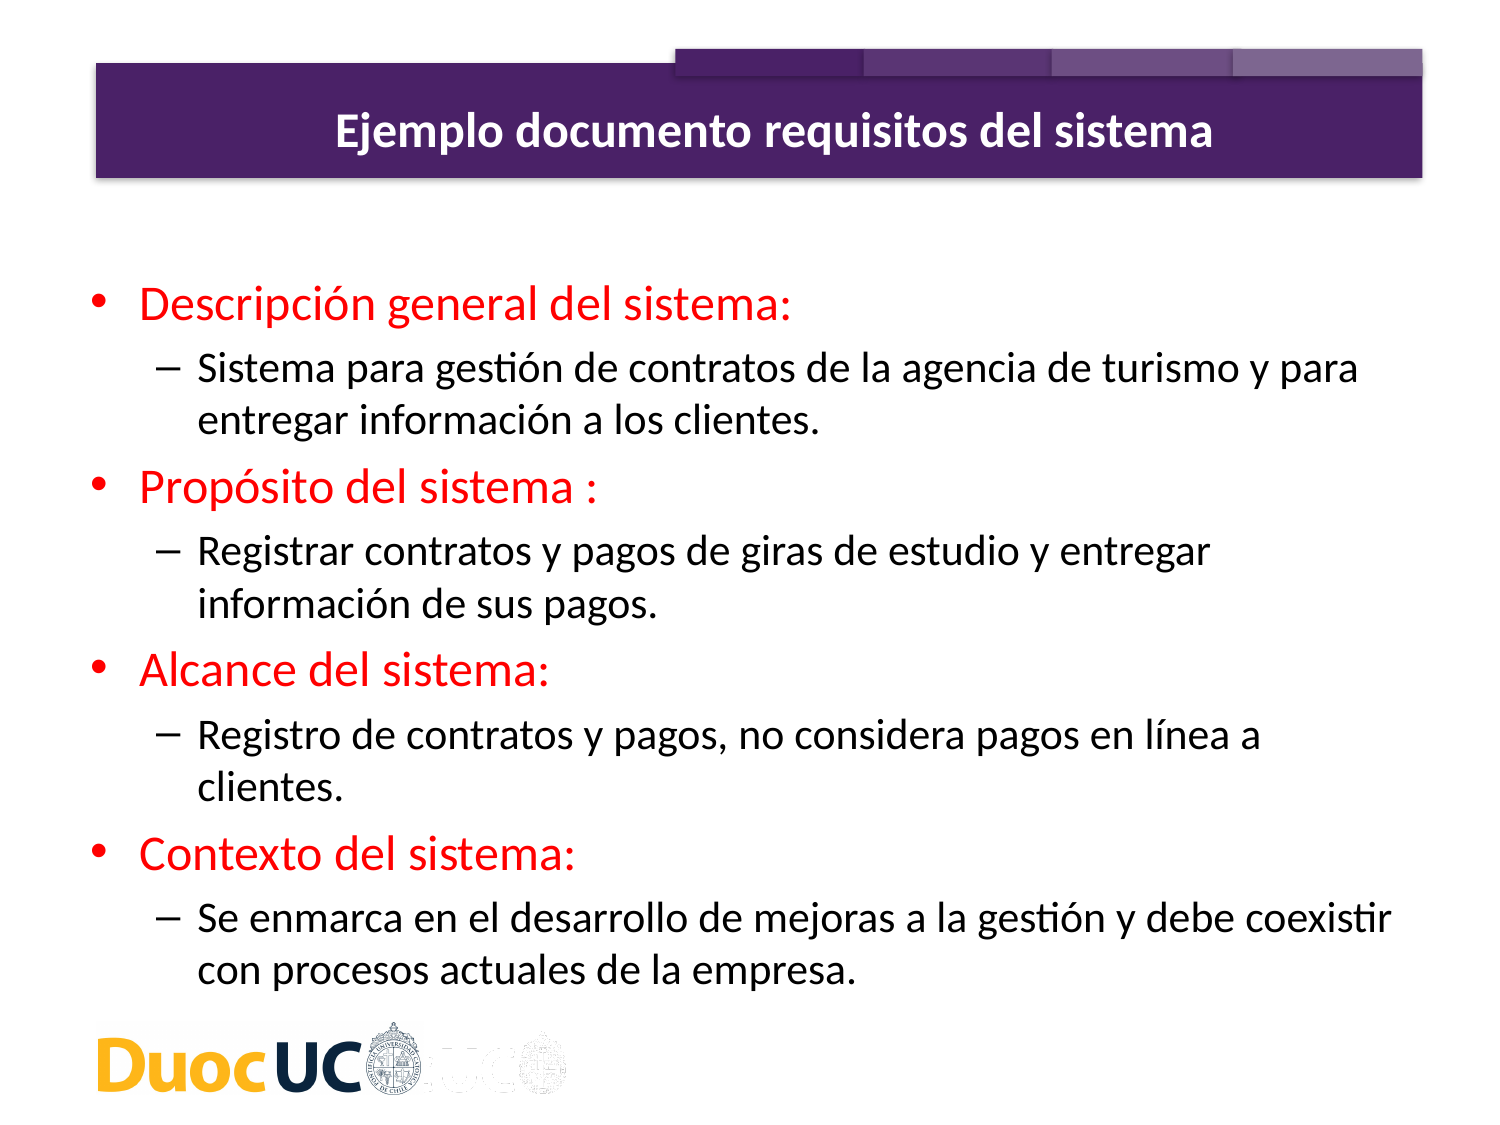

Ejemplo documento requisitos del sistema
Descripción general del sistema:
Sistema para gestión de contratos de la agencia de turismo y para entregar información a los clientes.
Propósito del sistema :
Registrar contratos y pagos de giras de estudio y entregar información de sus pagos.
Alcance del sistema:
Registro de contratos y pagos, no considera pagos en línea a clientes.
Contexto del sistema:
Se enmarca en el desarrollo de mejoras a la gestión y debe coexistir con procesos actuales de la empresa.